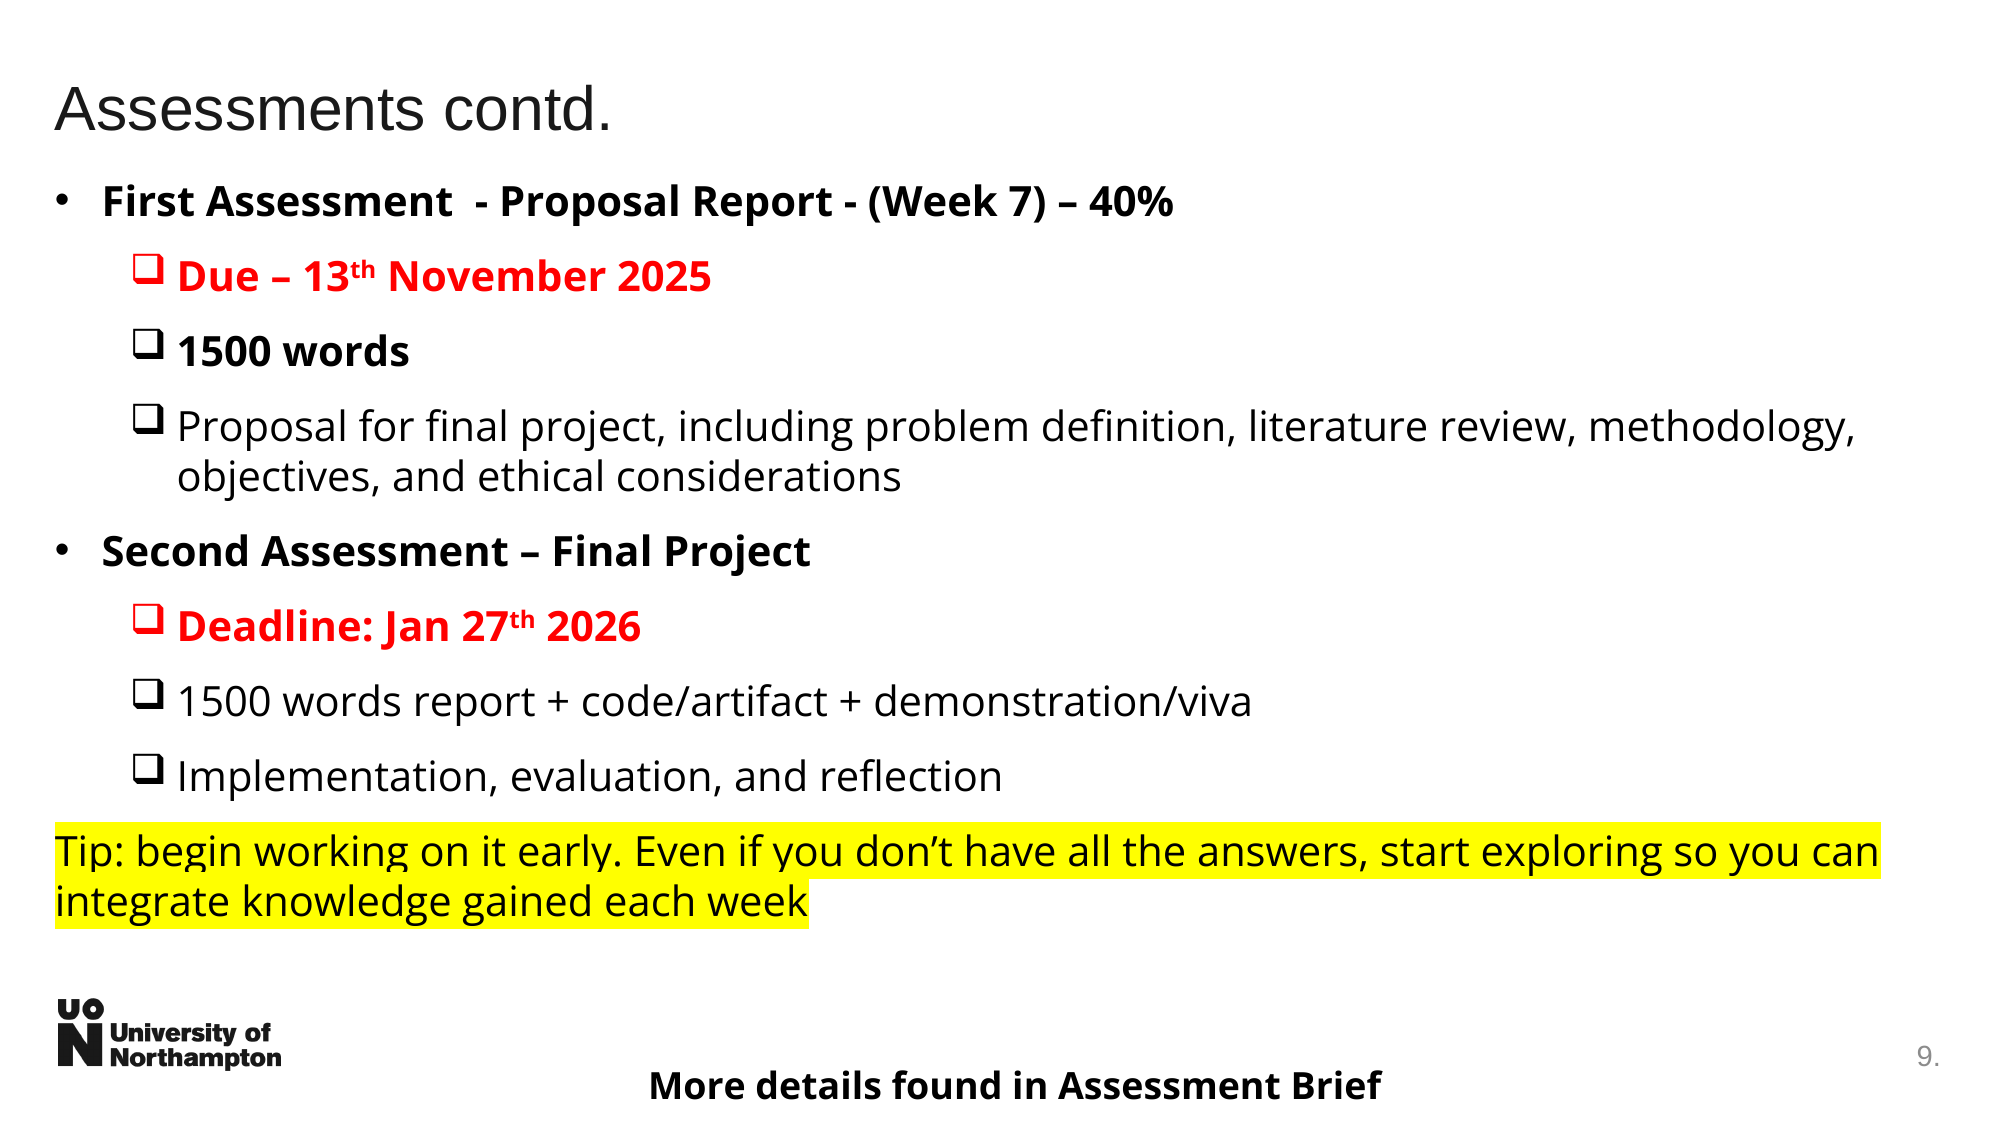

# Assessments contd.
First Assessment  - Proposal Report - (Week 7) – 40%
Due – 13th November 2025
1500 words
Proposal for final project, including problem definition, literature review, methodology, objectives, and ethical considerations
Second Assessment – Final Project
Deadline: Jan 27th 2026
1500 words report + code/artifact + demonstration/viva
Implementation, evaluation, and reflection
Tip: begin working on it early. Even if you don’t have all the answers, start exploring so you can integrate knowledge gained each week
9.
More details found in Assessment Brief